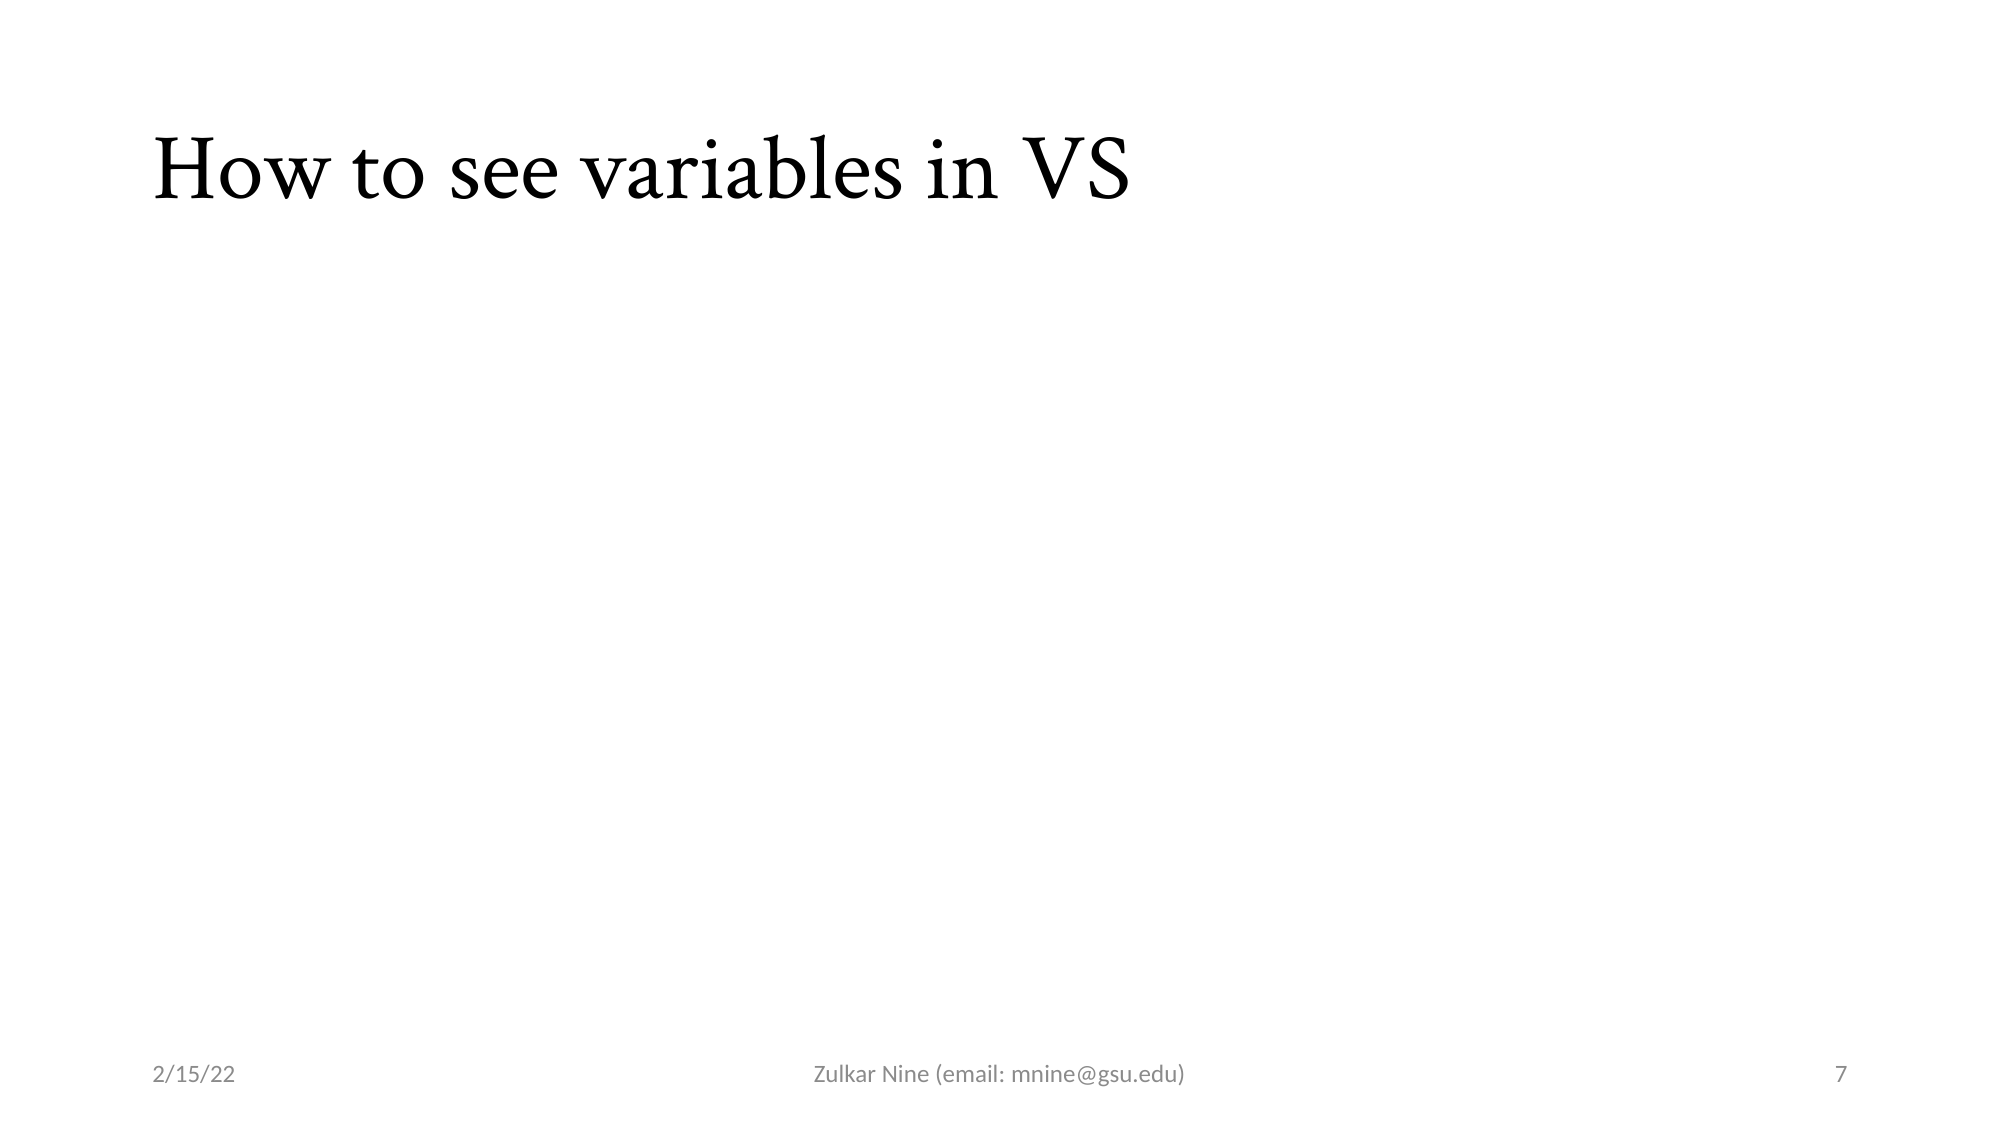

# How to see variables in VS

2/15/22
Zulkar Nine (email: mnine@gsu.edu)
7